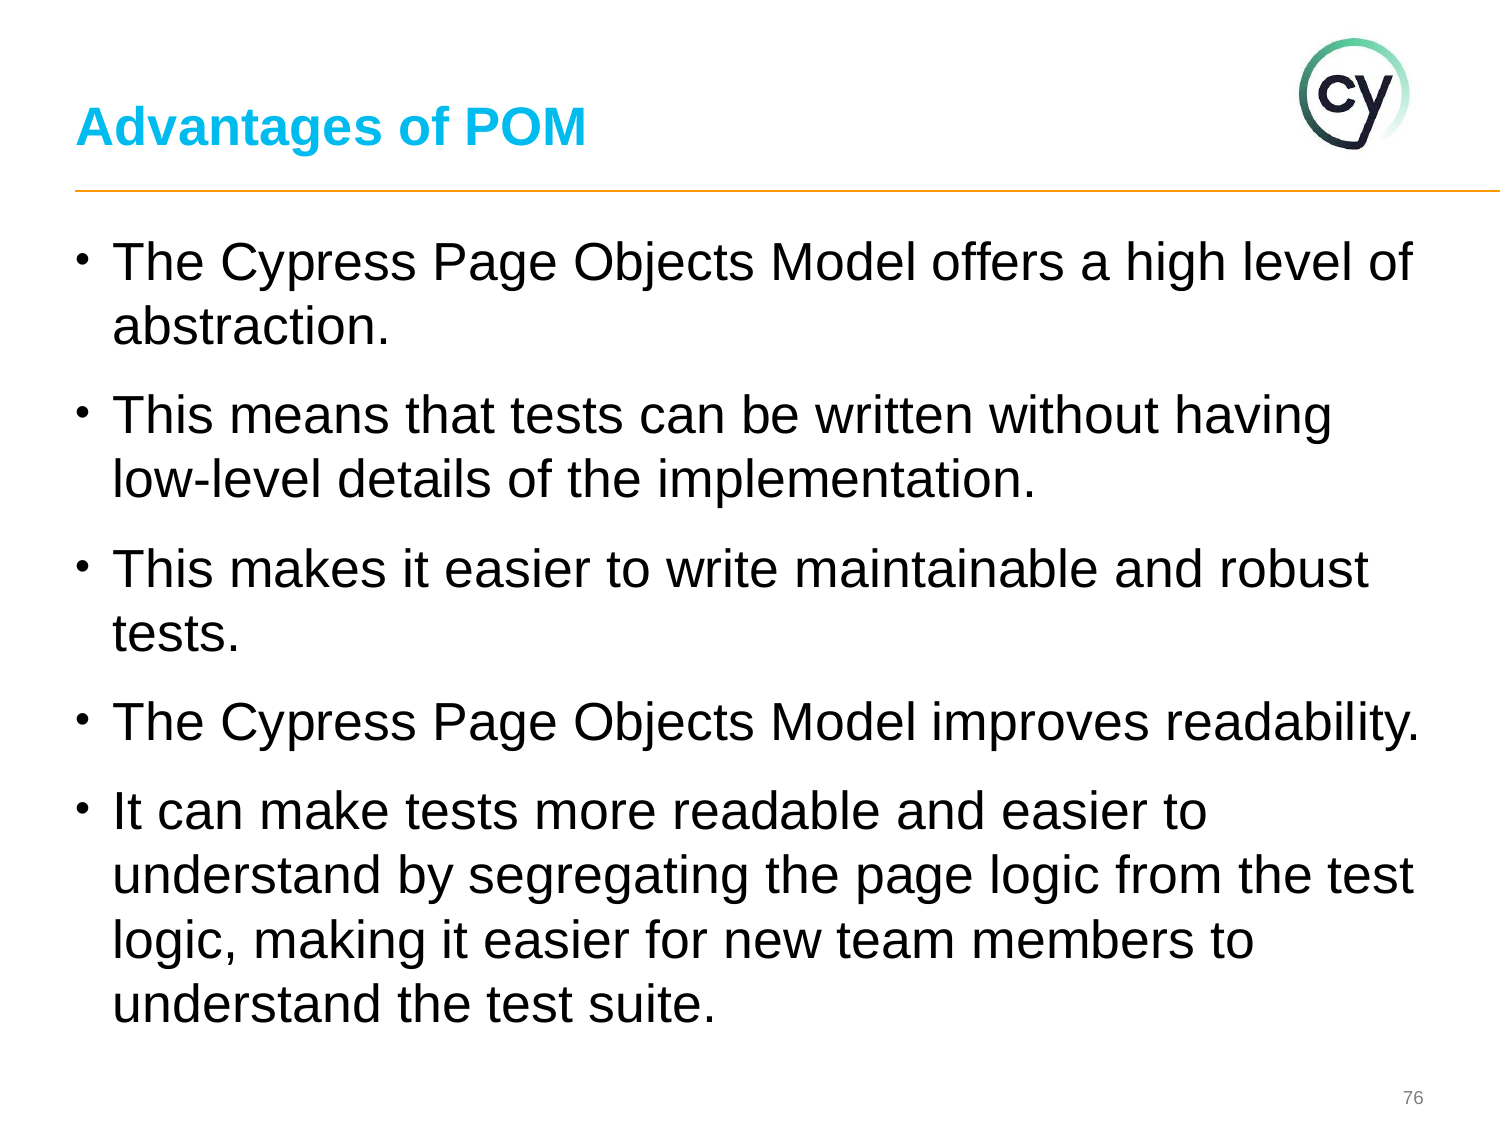

# Advantages of POM
The Cypress Page Objects Model offers a high level of abstraction.
This means that tests can be written without having low-level details of the implementation.
This makes it easier to write maintainable and robust tests.
The Cypress Page Objects Model improves readability.
It can make tests more readable and easier to understand by segregating the page logic from the test logic, making it easier for new team members to understand the test suite.